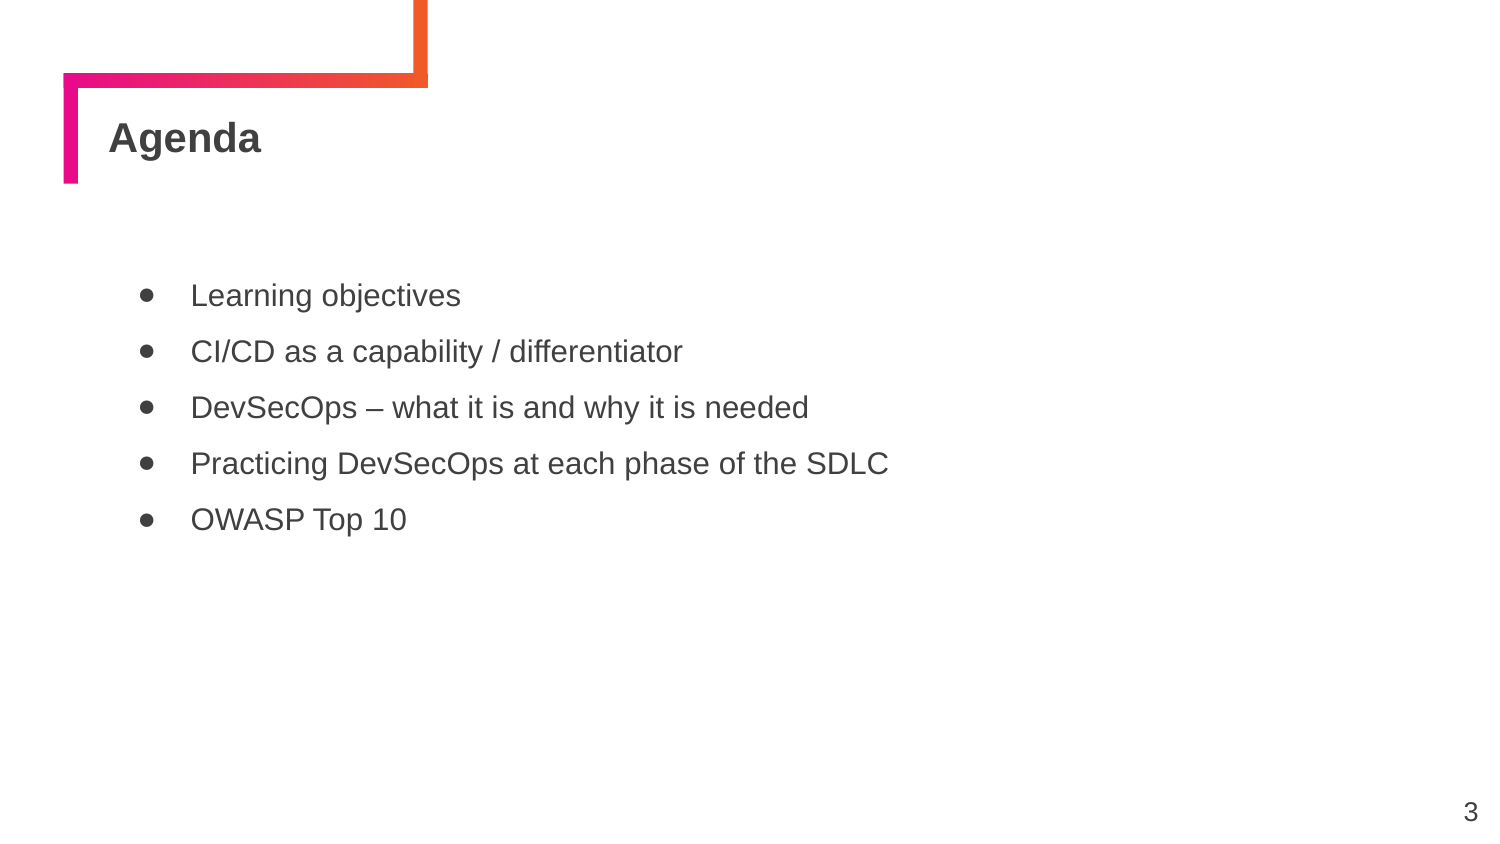

# Agenda
Learning objectives
CI/CD as a capability / differentiator
DevSecOps – what it is and why it is needed
Practicing DevSecOps at each phase of the SDLC
OWASP Top 10
3